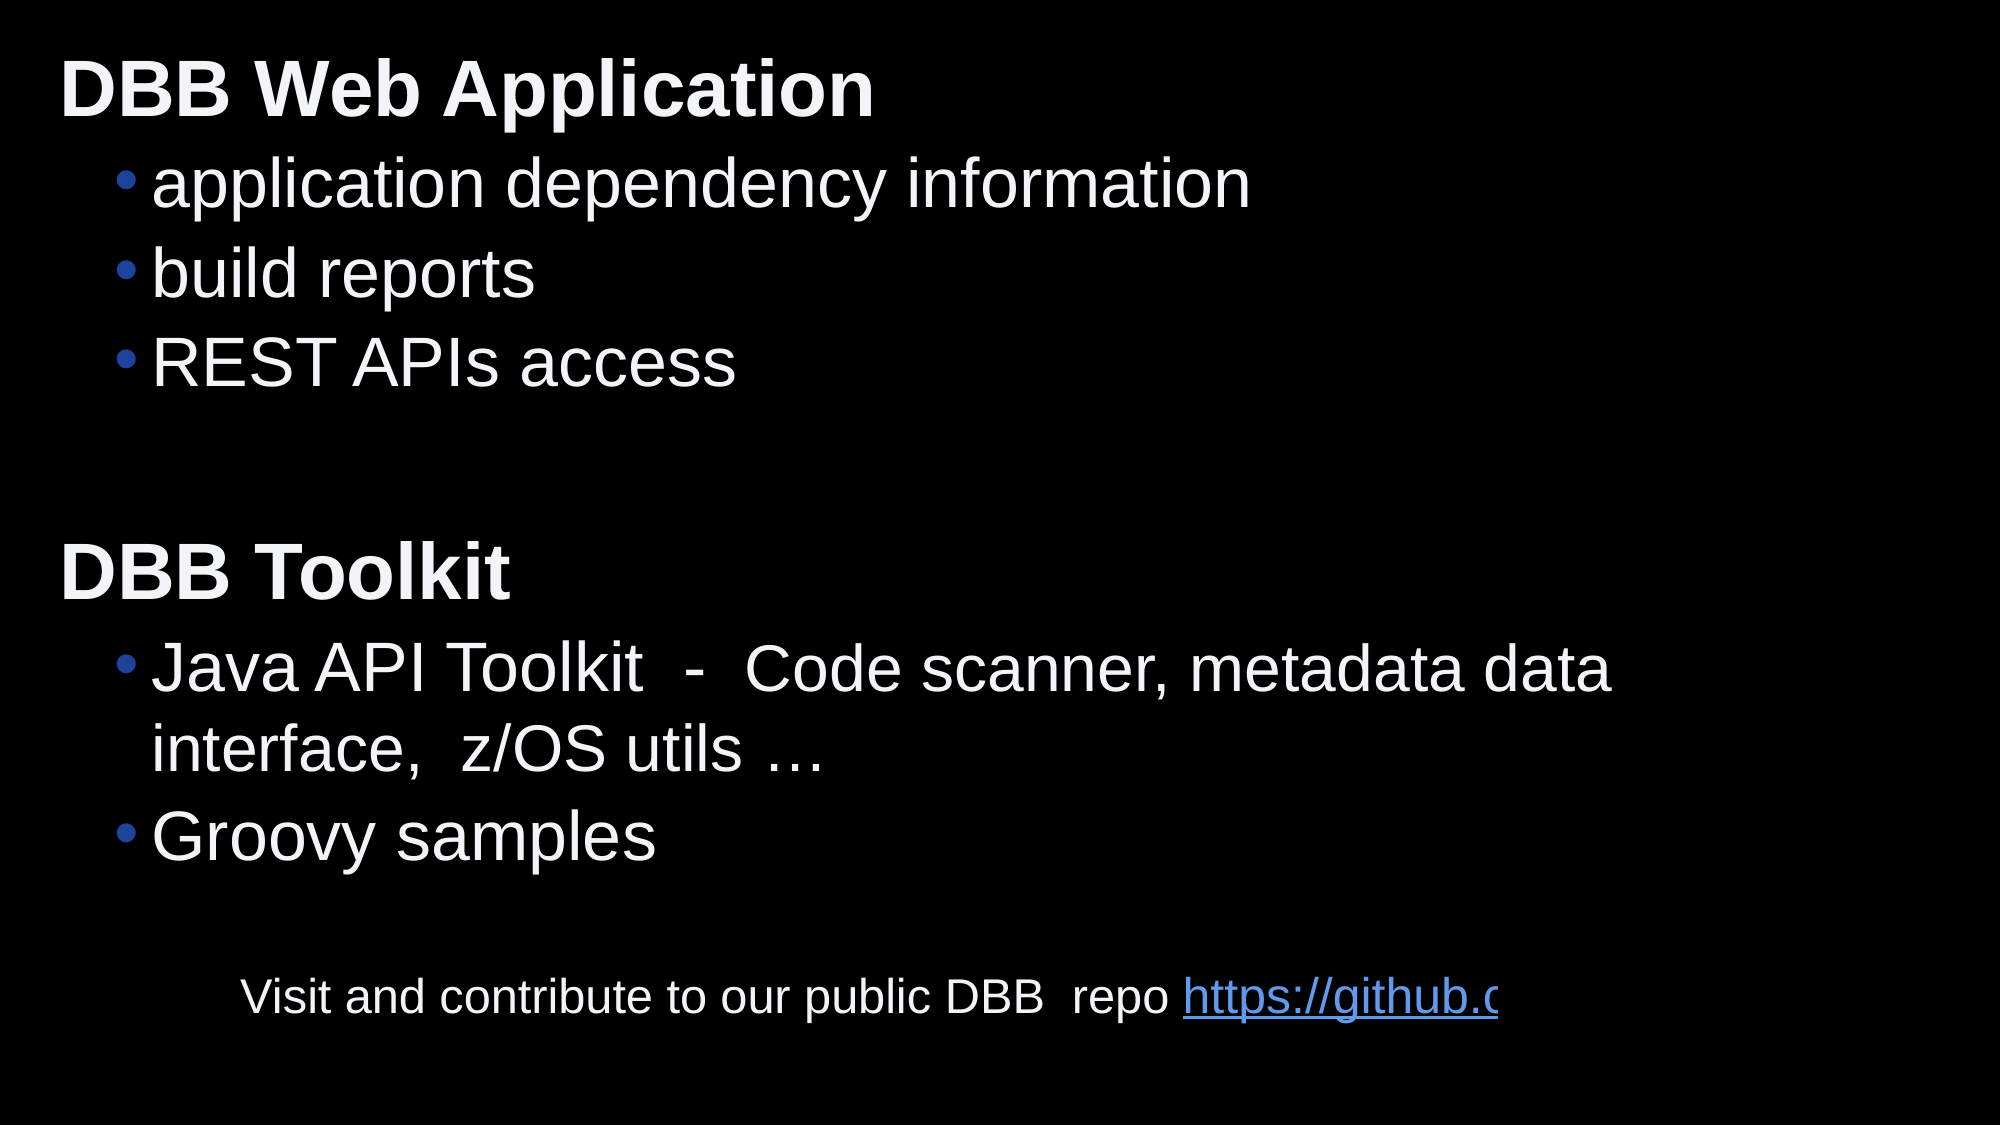

DBB Web Application
application dependency information
build reports
REST APIs access

DBB Toolkit
Java API Toolkit  -  Code scanner, metadata data interface,  z/OS utils …
Groovy samples
Visit and contribute to our public DBB  repo
https://github.com/IBM/dbb